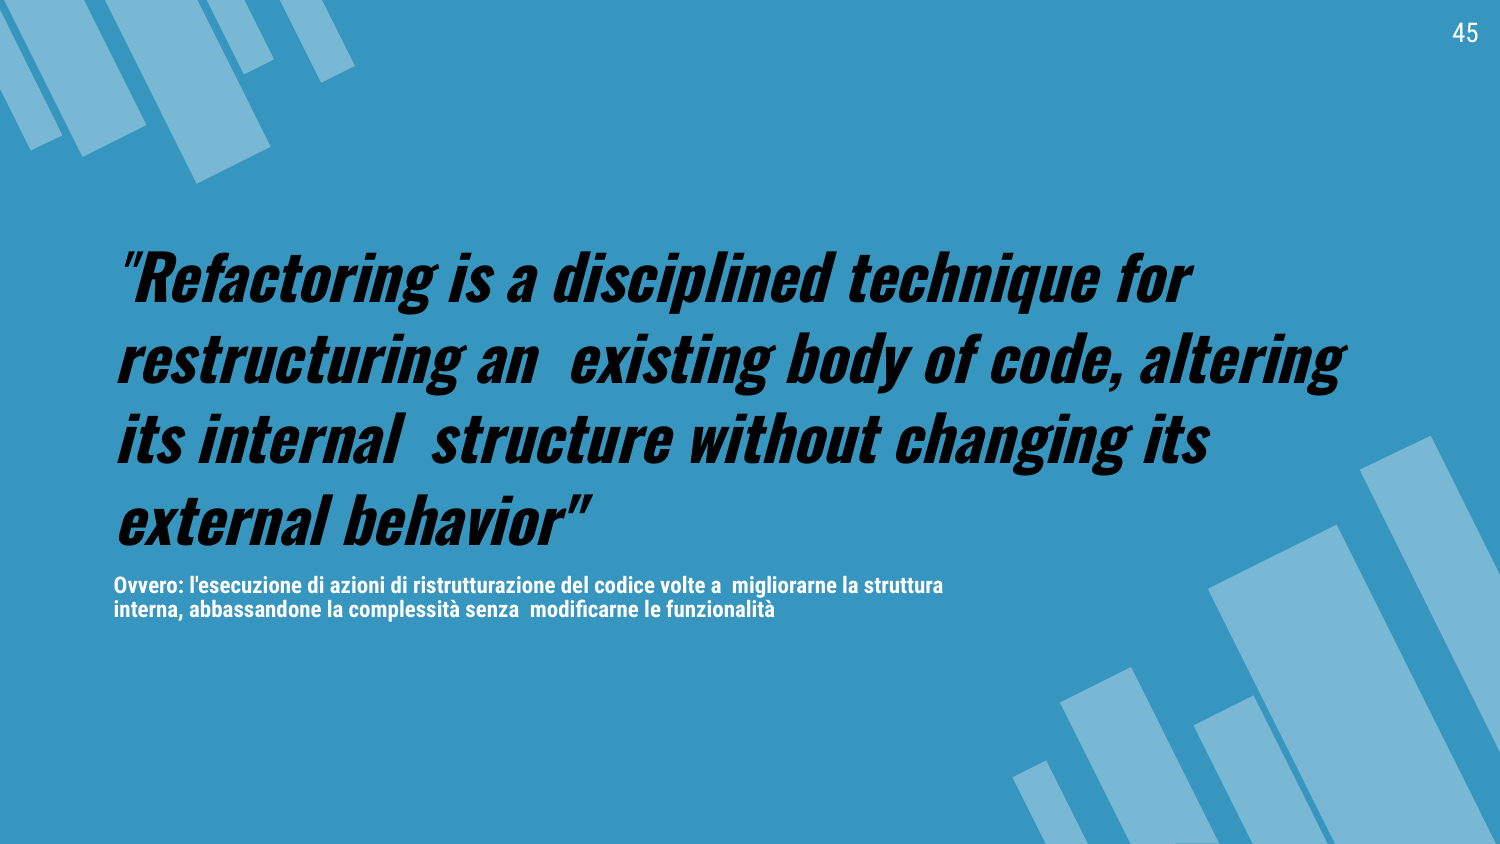

45
"Refactoring is a disciplined technique for restructuring an  existing body of code, altering its internal  structure without changing its external behavior"
Ovvero: l'esecuzione di azioni di ristrutturazione del codice volte a  migliorarne la struttura interna, abbassandone la complessità senza  modificarne le funzionalità